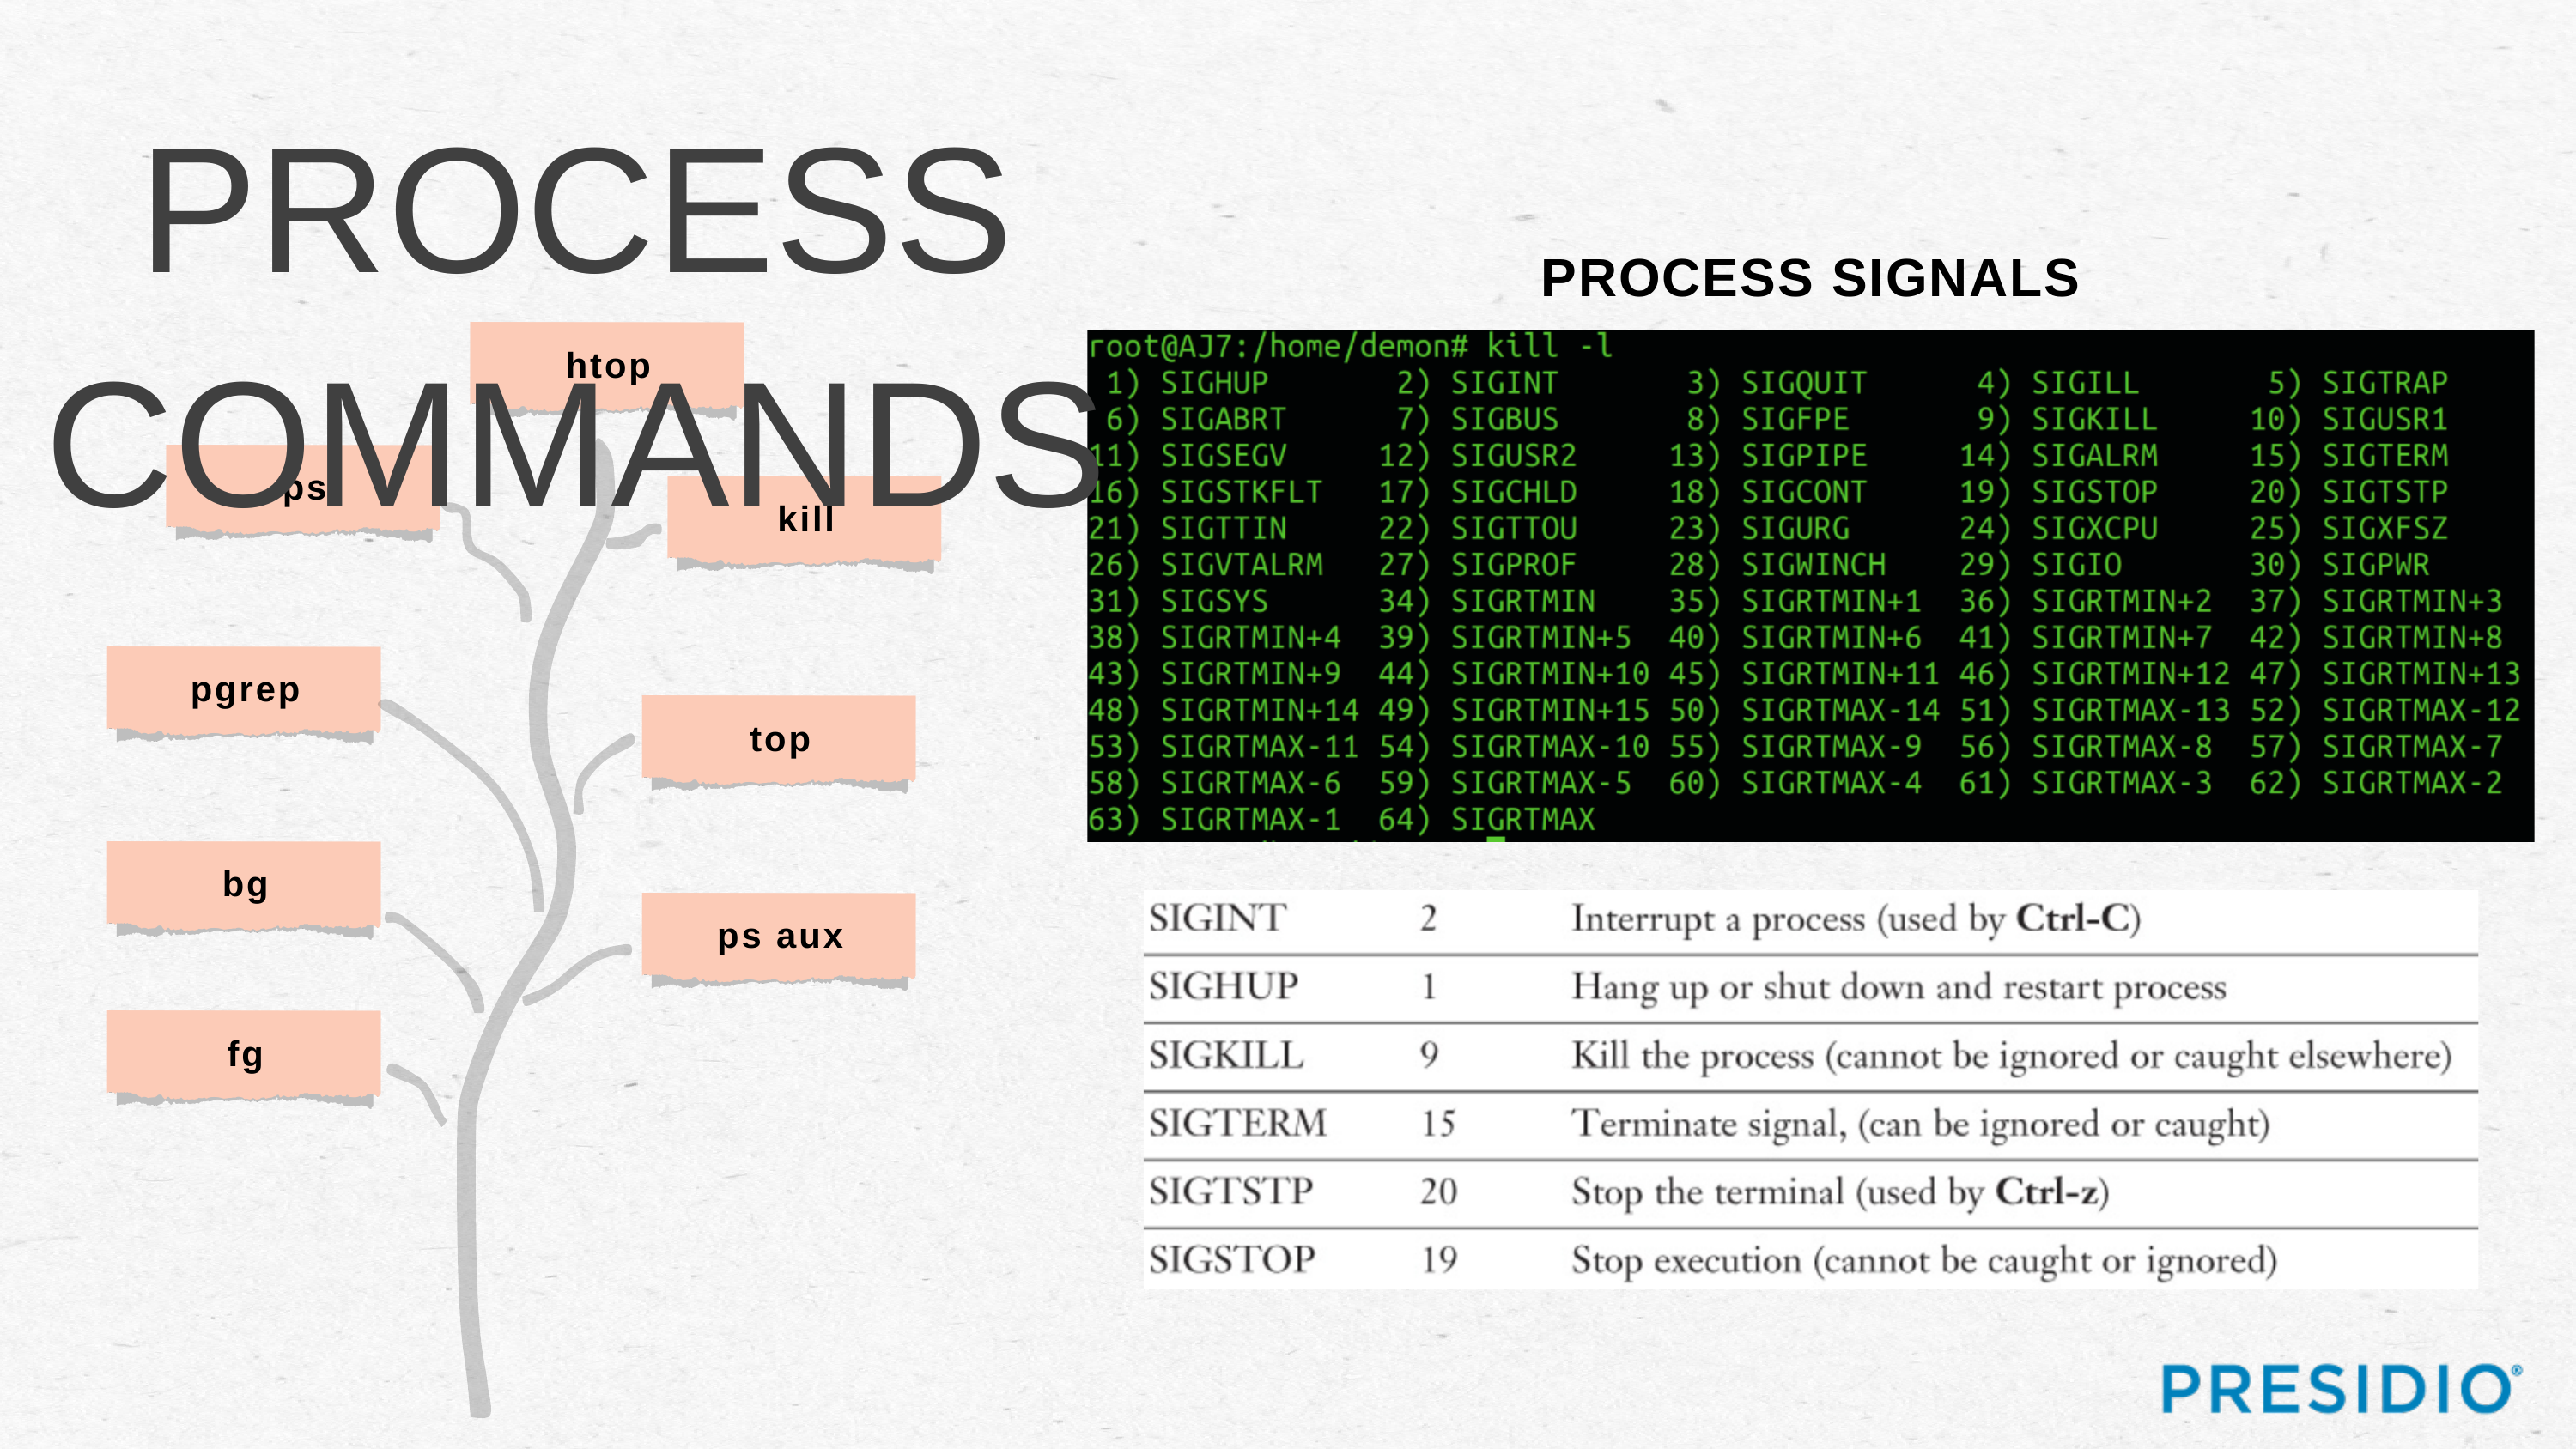

PROCESS COMMANDS
PROCESS SIGNALS

htop

ps

kill

pgrep

top

bg

ps aux

fg